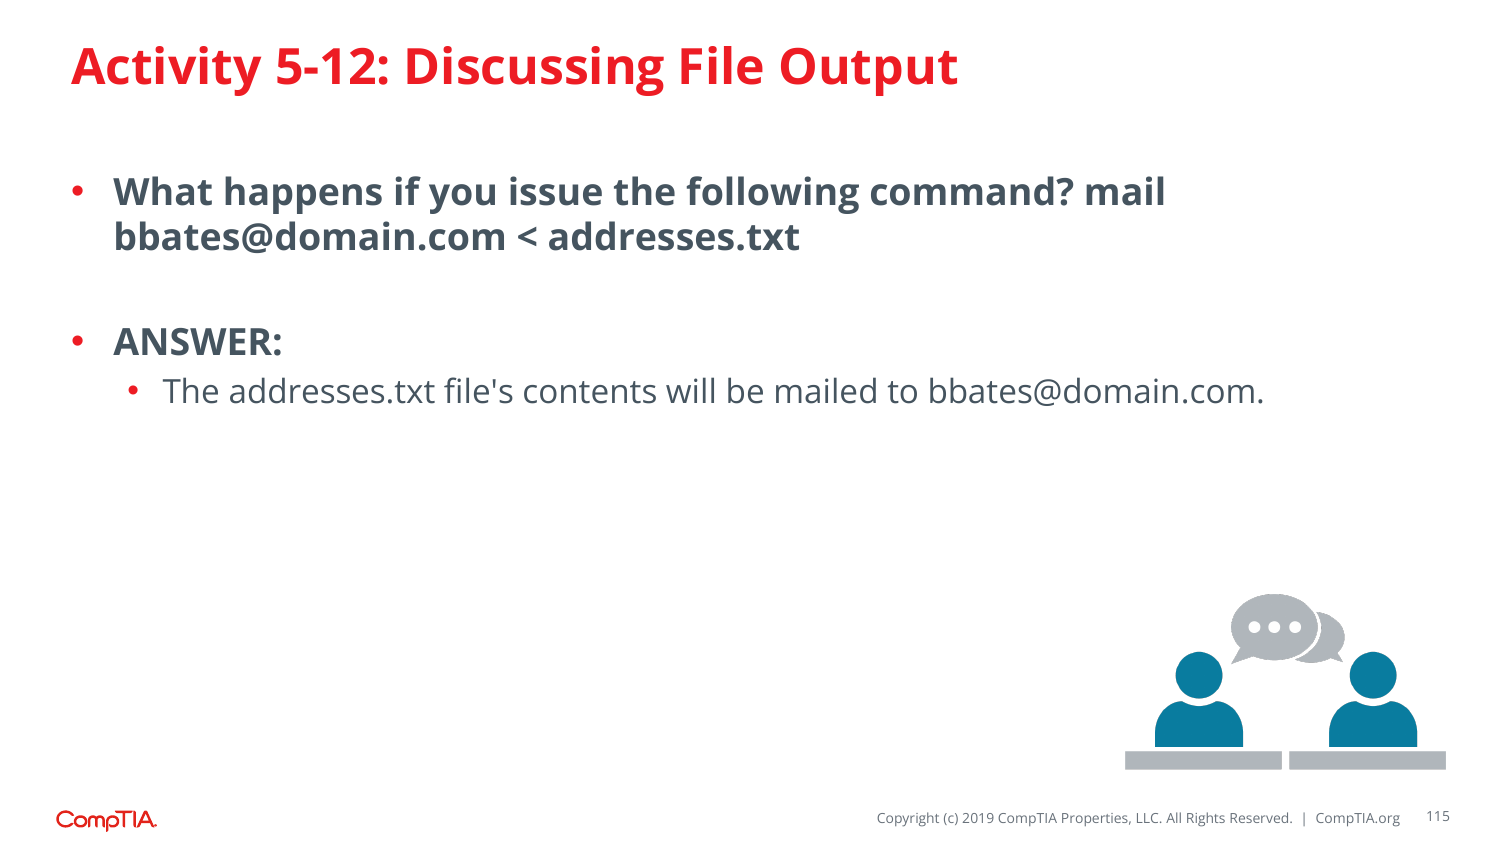

# Activity 5-12: Discussing File Output
What happens if you issue the following command? mail bbates@domain.com < addresses.txt

ANSWER:
The addresses.txt file's contents will be mailed to bbates@domain.com.
115